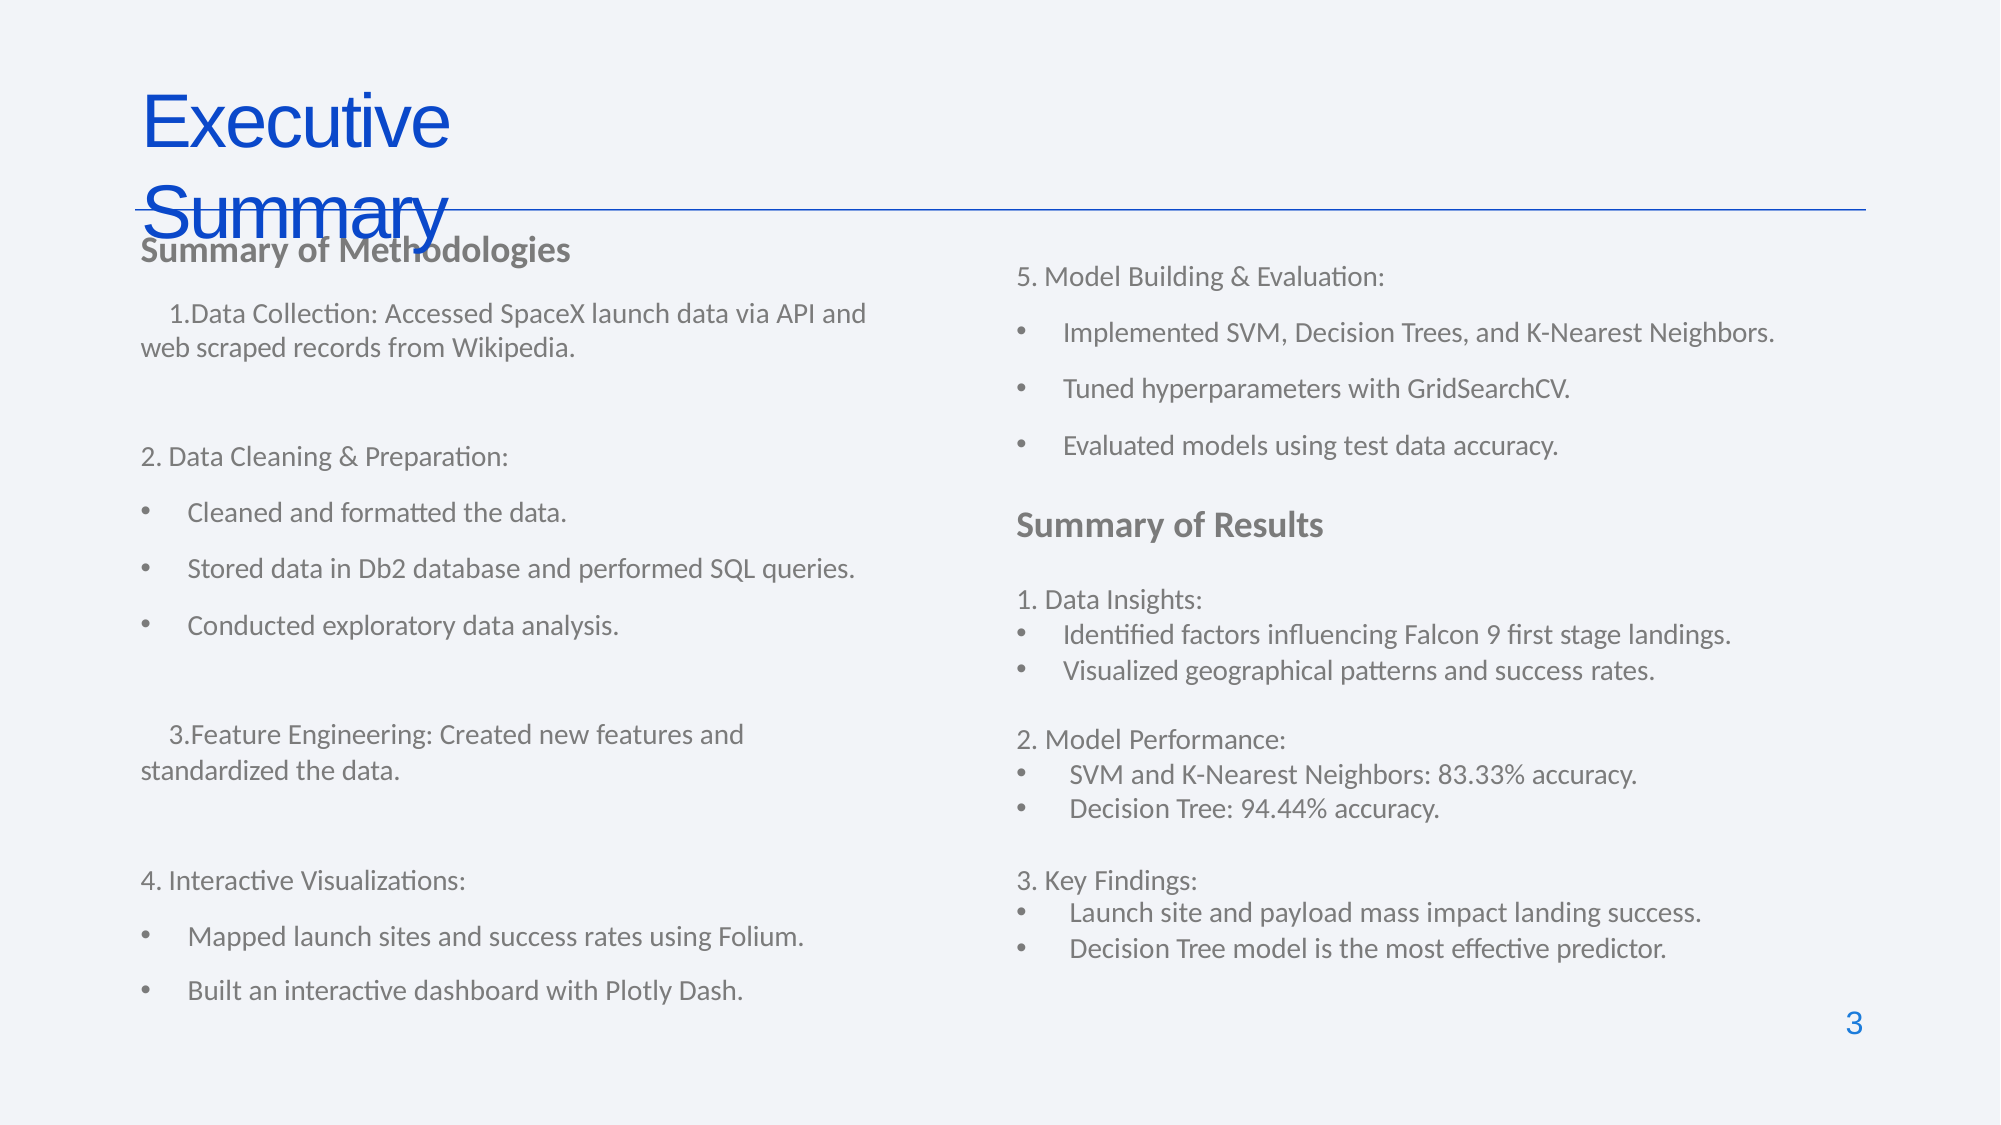

# Executive Summary
Summary of Methodologies
Data Collection: Accessed SpaceX launch data via API and web scraped records from Wikipedia.

Data Cleaning & Preparation:
Cleaned and formatted the data.
Stored data in Db2 database and performed SQL queries.
Conducted exploratory data analysis.

Feature Engineering: Created new features and standardized the data.

Interactive Visualizations:
Mapped launch sites and success rates using Folium.
Built an interactive dashboard with Plotly Dash.
Model Building & Evaluation:
Implemented SVM, Decision Trees, and K-Nearest Neighbors.
Tuned hyperparameters with GridSearchCV.
Evaluated models using test data accuracy.
Summary of Results
1. Data Insights:
Identified factors influencing Falcon 9 first stage landings.
Visualized geographical patterns and success rates.

SVM and K-Nearest Neighbors: 83.33% accuracy.
Decision Tree: 94.44% accuracy.

Launch site and payload mass impact landing success.
Decision Tree model is the most effective predictor.
2. Model Performance:
3. Key Findings:
3